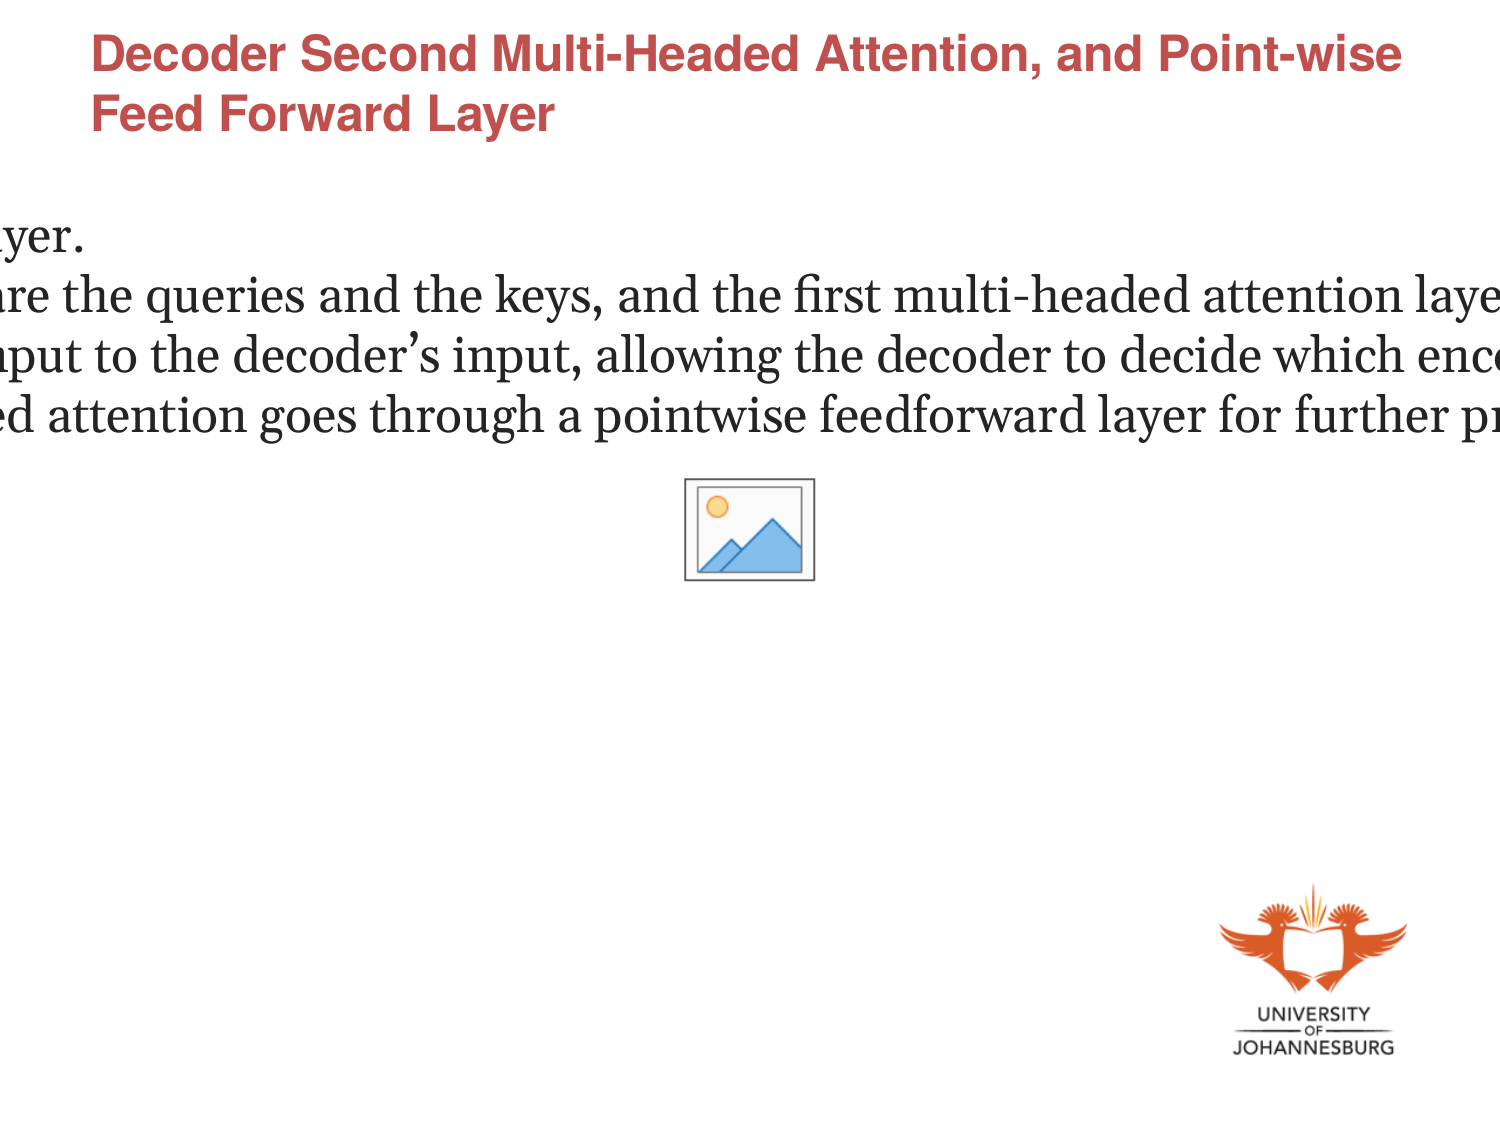

# Decoder Second Multi-Headed Attention, and Point-wise Feed Forward Layer
The second multi-headed attention layer.
For this layer, the encoder’s outputs are the queries and the keys, and the first multi-headed attention layer outputs are the values.
This process matches the encoder’s input to the decoder’s input, allowing the decoder to decide which encoder input is relevant to put a focus on.
The output of the second multi-headed attention goes through a pointwise feedforward layer for further processing.